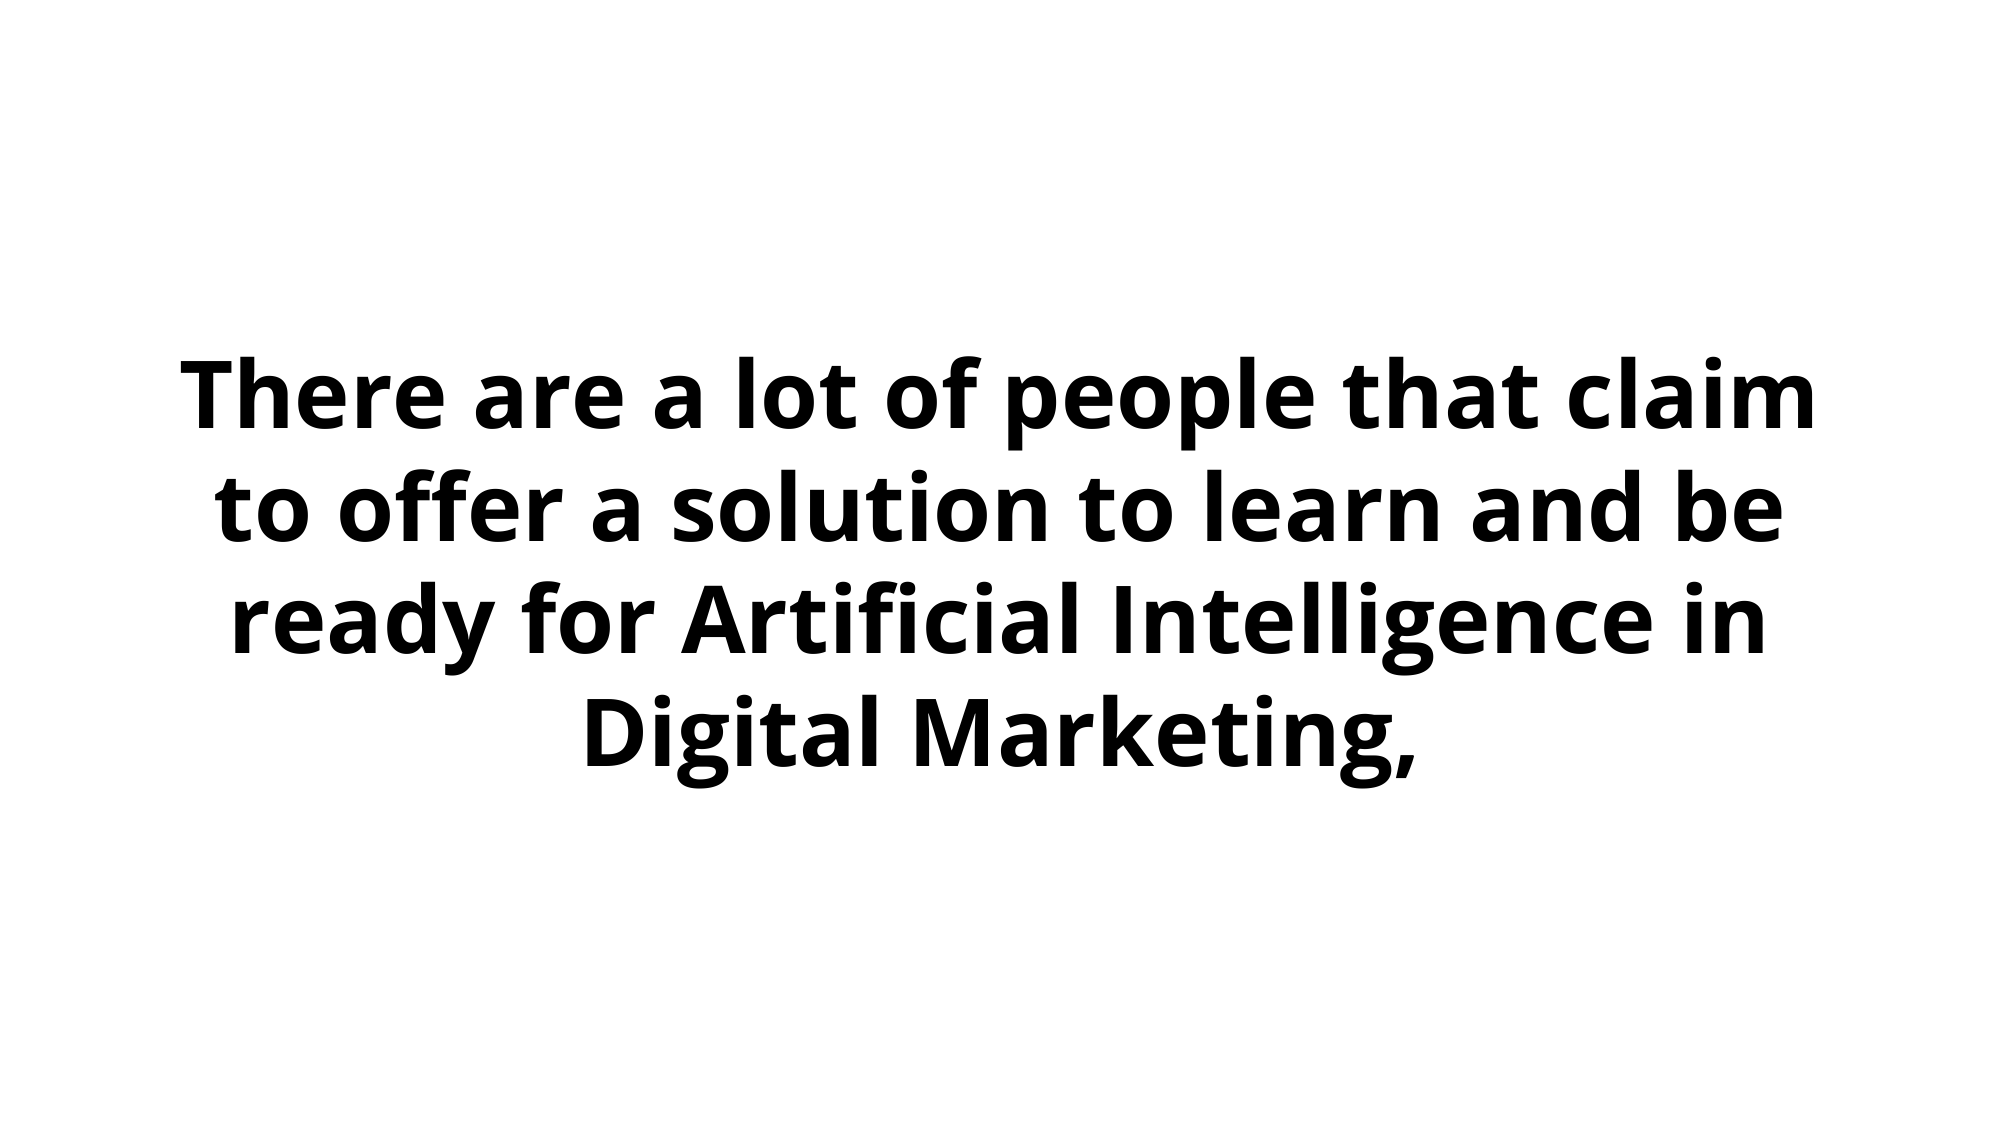

There are a lot of people that claim to offer a solution to learn and be ready for Artificial Intelligence in Digital Marketing,